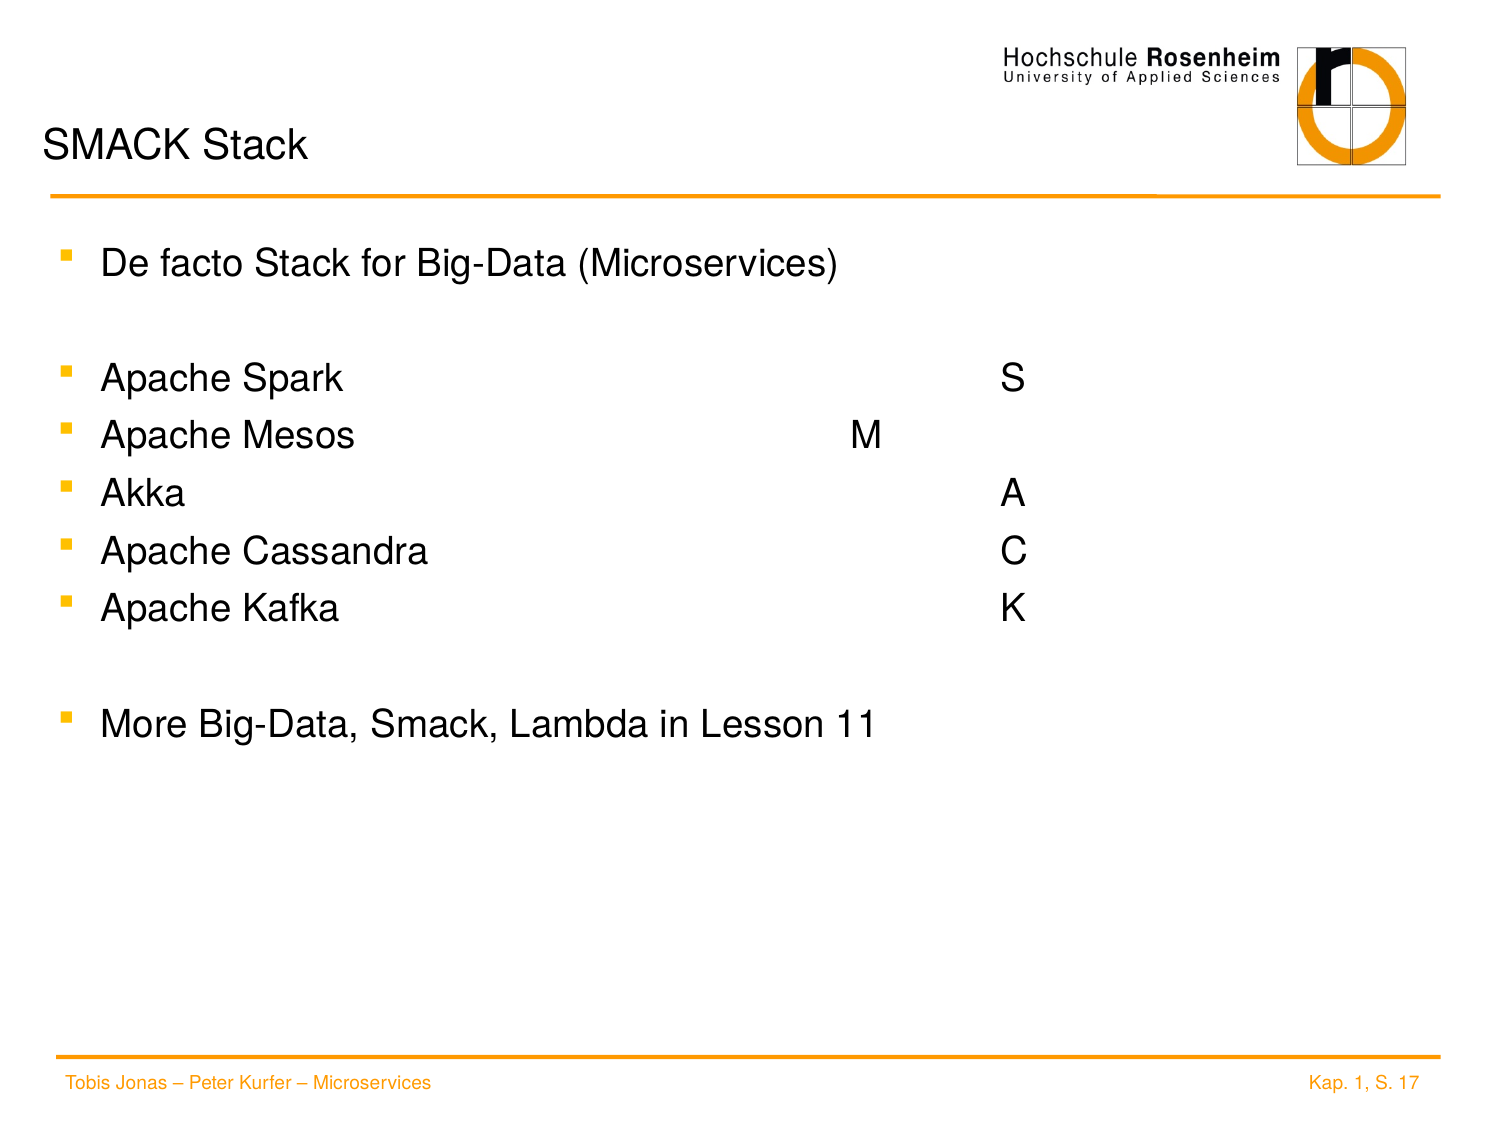

# SMACK Stack
De facto Stack for Big-Data (Microservices)

Apache Spark					S
Apache Mesos				M
Akka						A
Apache Cassandra				C
Apache Kafka					K

More Big-Data, Smack, Lambda in Lesson 11